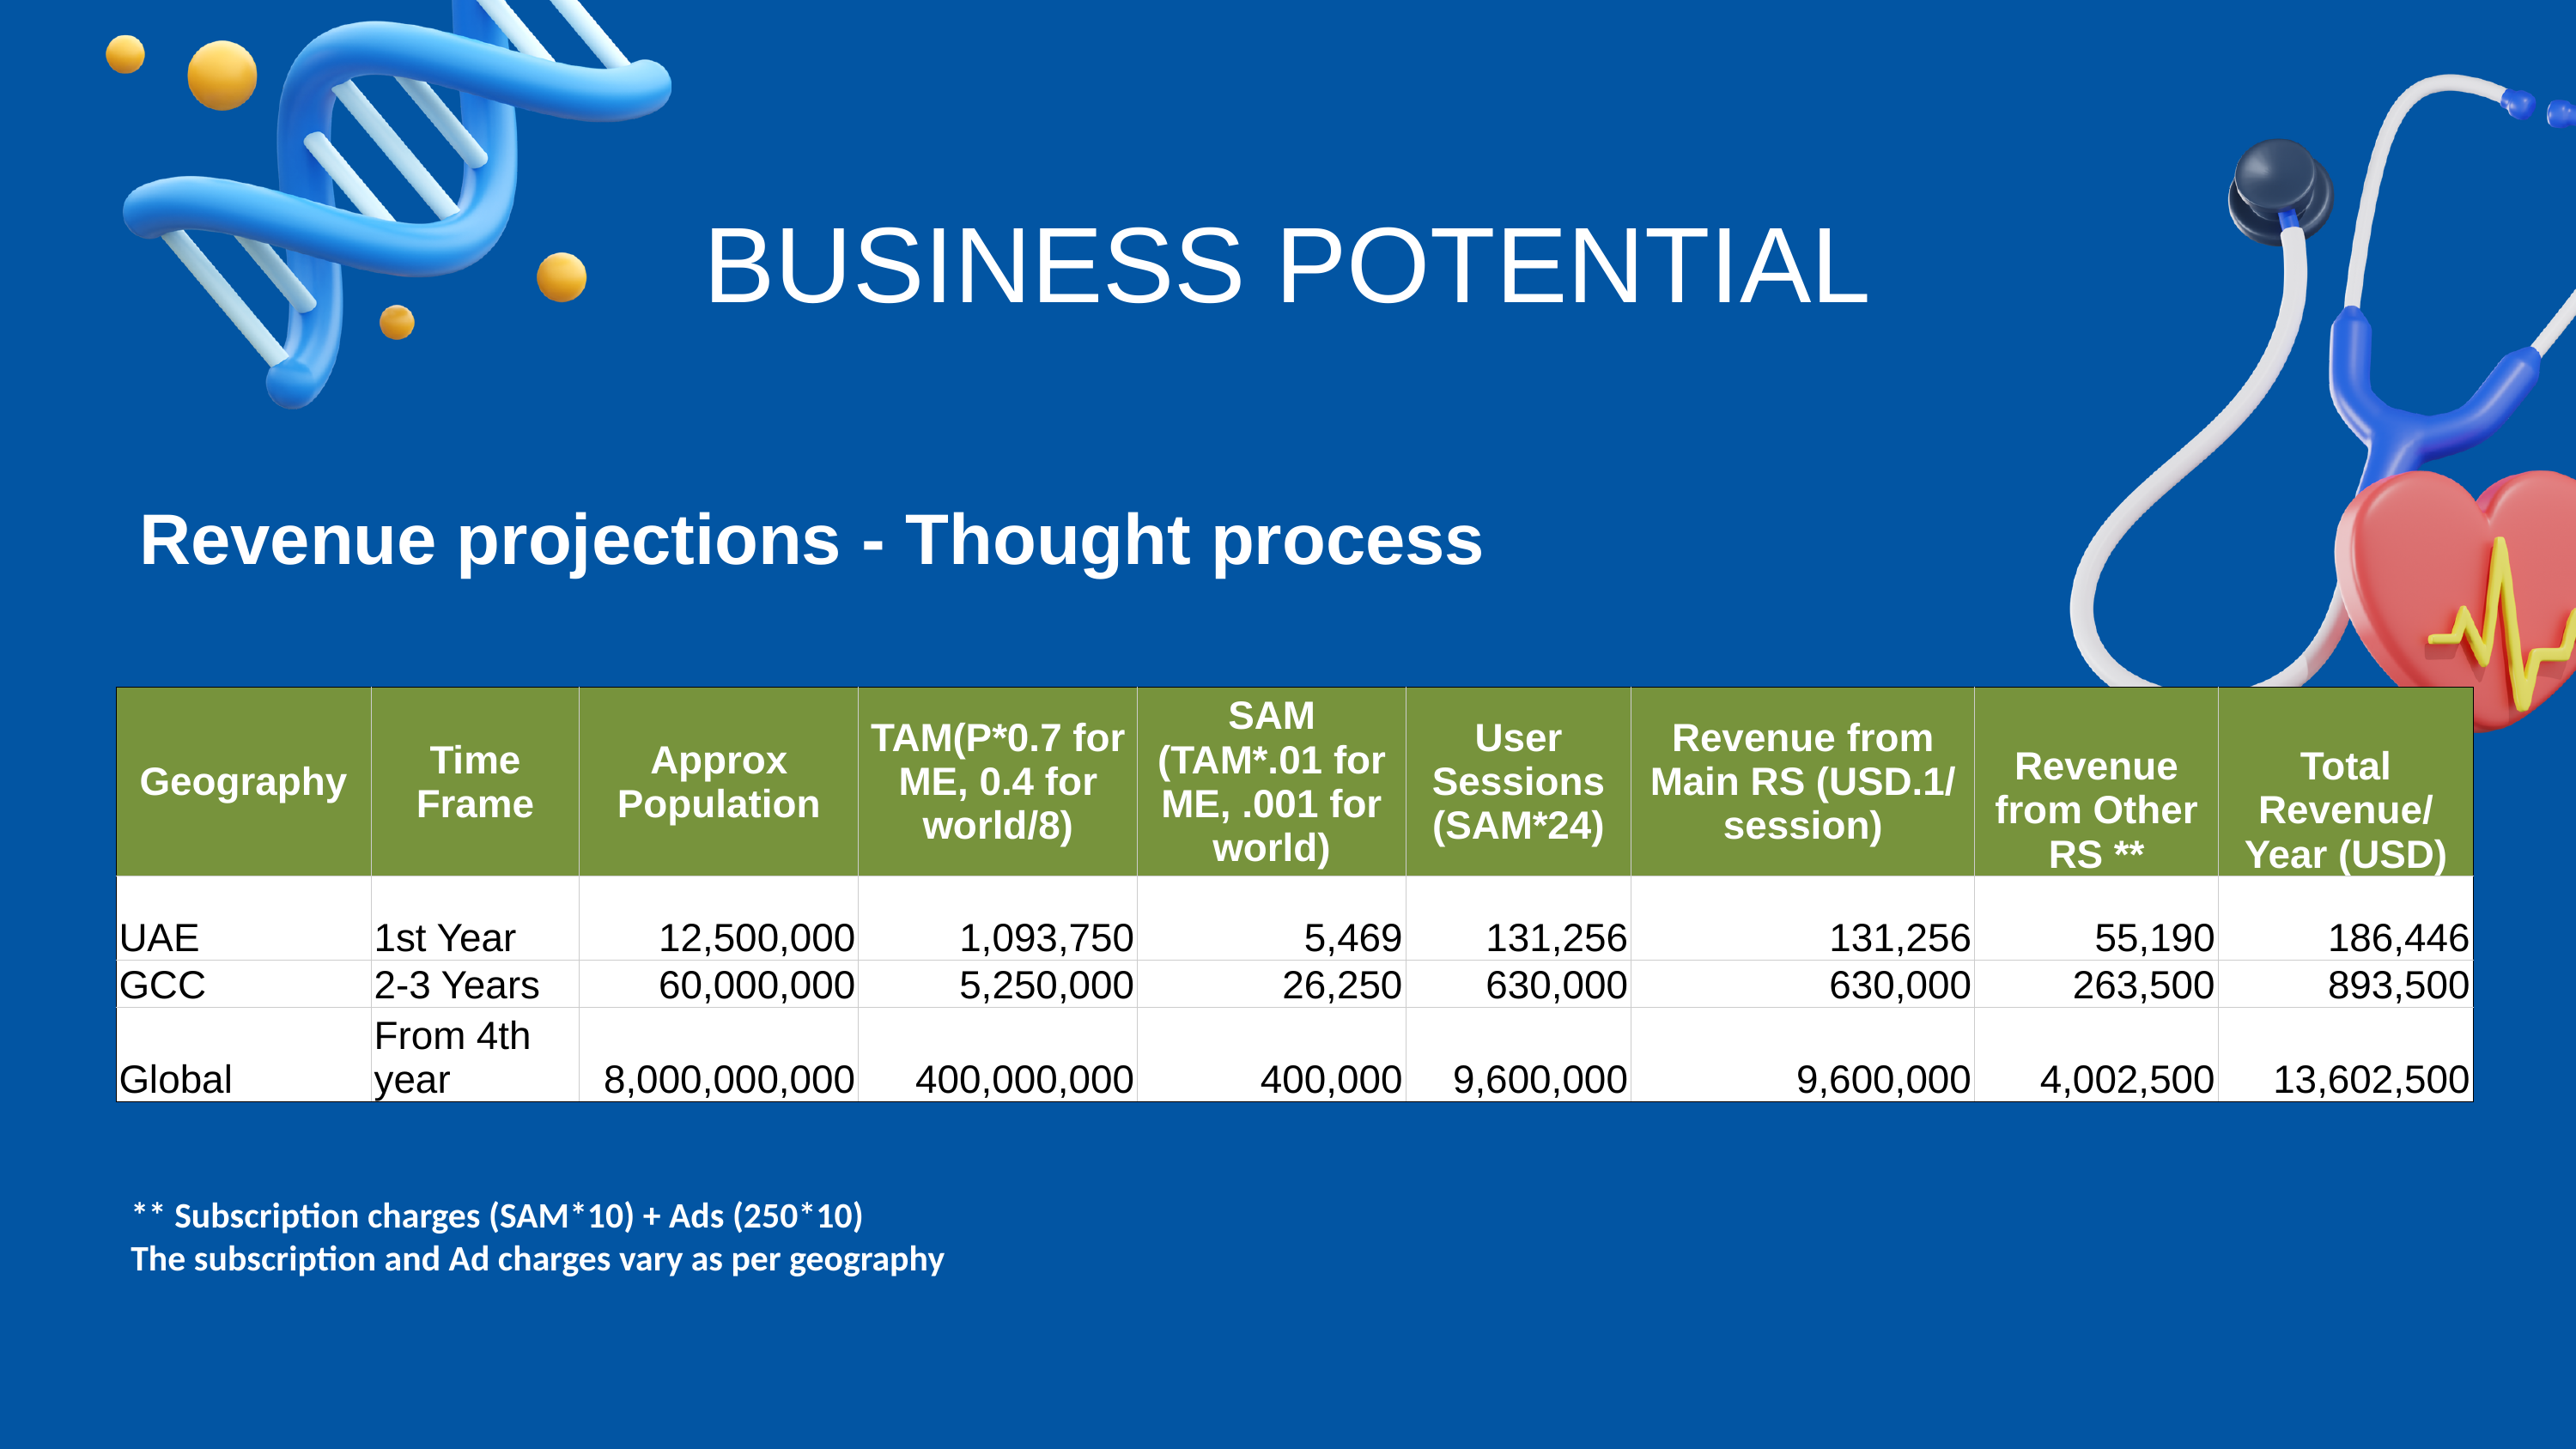

BUSINESS POTENTIAL
Revenue projections - Thought process
| Geography | Time Frame | Approx Population | TAM(P\*0.7 for ME, 0.4 for world/8) | SAM (TAM\*.01 for ME, .001 for world) | User Sessions (SAM\*24) | Revenue from Main RS (USD.1/ session) | Revenue from Other RS \*\* | Total Revenue/ Year (USD) |
| --- | --- | --- | --- | --- | --- | --- | --- | --- |
| UAE | 1st Year | 12,500,000 | 1,093,750 | 5,469 | 131,256 | 131,256 | 55,190 | 186,446 |
| GCC | 2-3 Years | 60,000,000 | 5,250,000 | 26,250 | 630,000 | 630,000 | 263,500 | 893,500 |
| Global | From 4th year | 8,000,000,000 | 400,000,000 | 400,000 | 9,600,000 | 9,600,000 | 4,002,500 | 13,602,500 |
** Subscription charges (SAM*10) + Ads (250*10)
The subscription and Ad charges vary as per geography